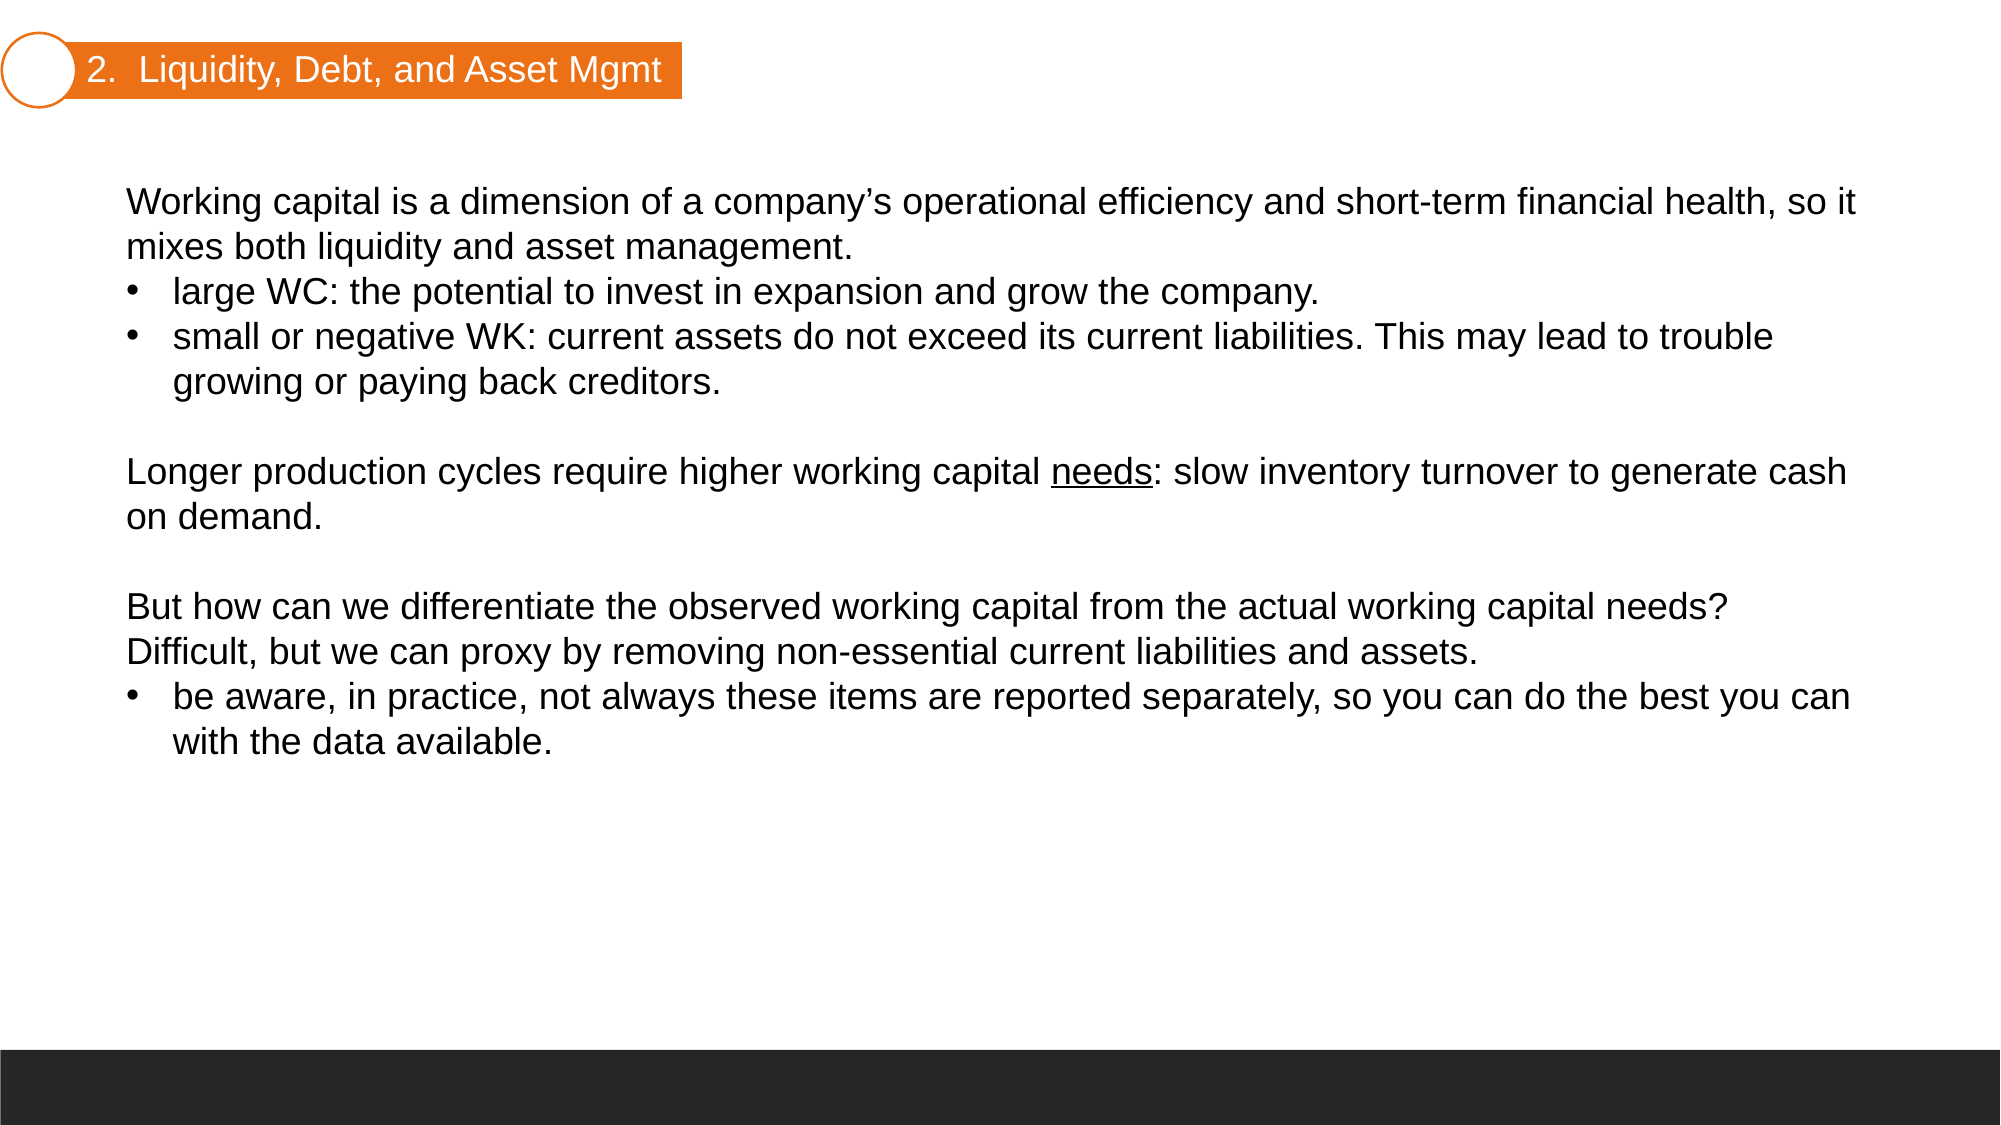

2.  Liquidity, Debt, and Asset Mgmt

1. Context and type of analyses
Working capital is a dimension of a company’s operational efficiency and short-term financial health, so it mixes both liquidity and asset management.
large WC: the potential to invest in expansion and grow the company.
small or negative WK: current assets do not exceed its current liabilities. This may lead to trouble growing or paying back creditors.

Longer production cycles require higher working capital needs: slow inventory turnover to generate cash on demand.

But how can we differentiate the observed working capital from the actual working capital needs?
Difficult, but we can proxy by removing non-essential current liabilities and assets.
be aware, in practice, not always these items are reported separately, so you can do the best you can with the data available.

3. Return and Profitability

4. Notes and Auditor Reports